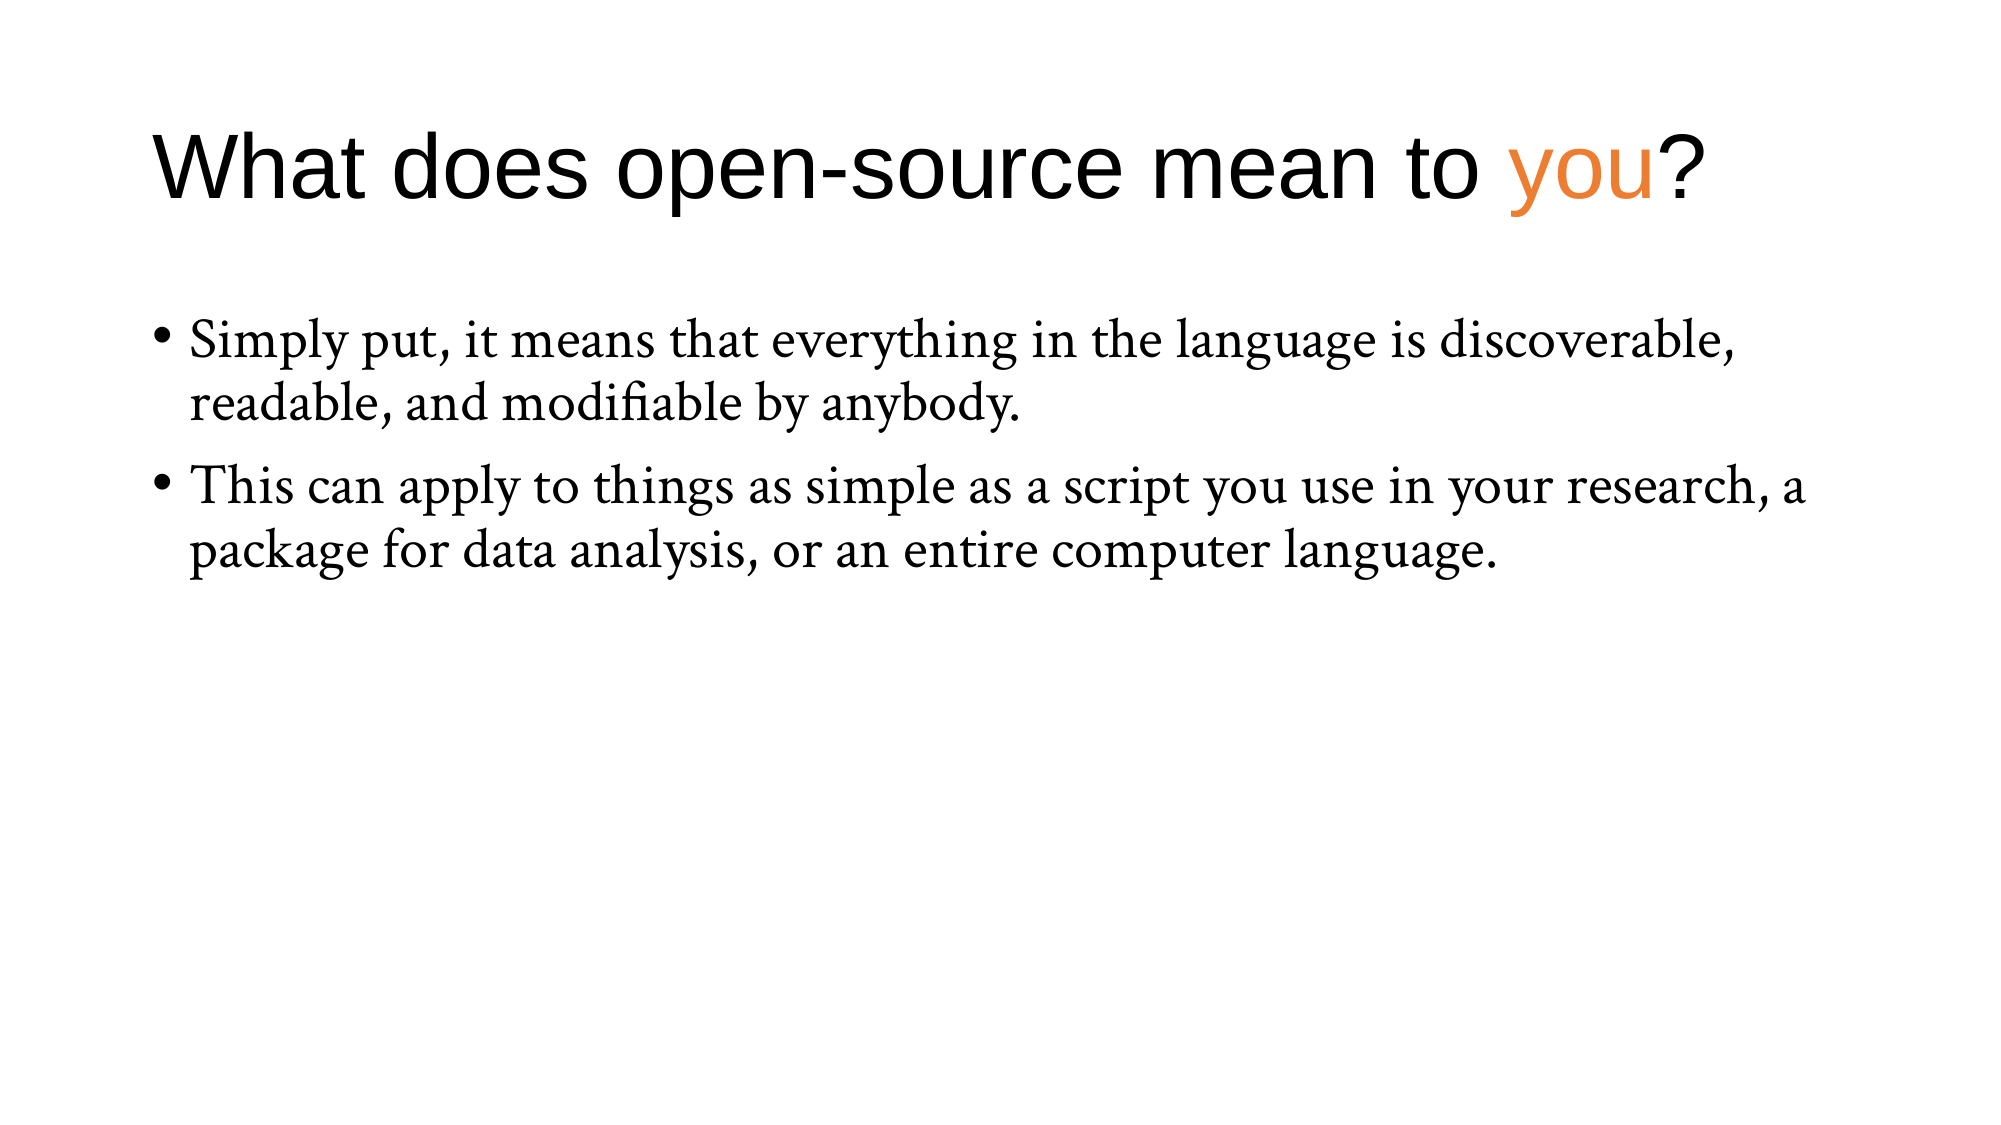

# What does open-source mean to you?
Simply put, it means that everything in the language is discoverable, readable, and modifiable by anybody.
This can apply to things as simple as a script you use in your research, a package for data analysis, or an entire computer language.